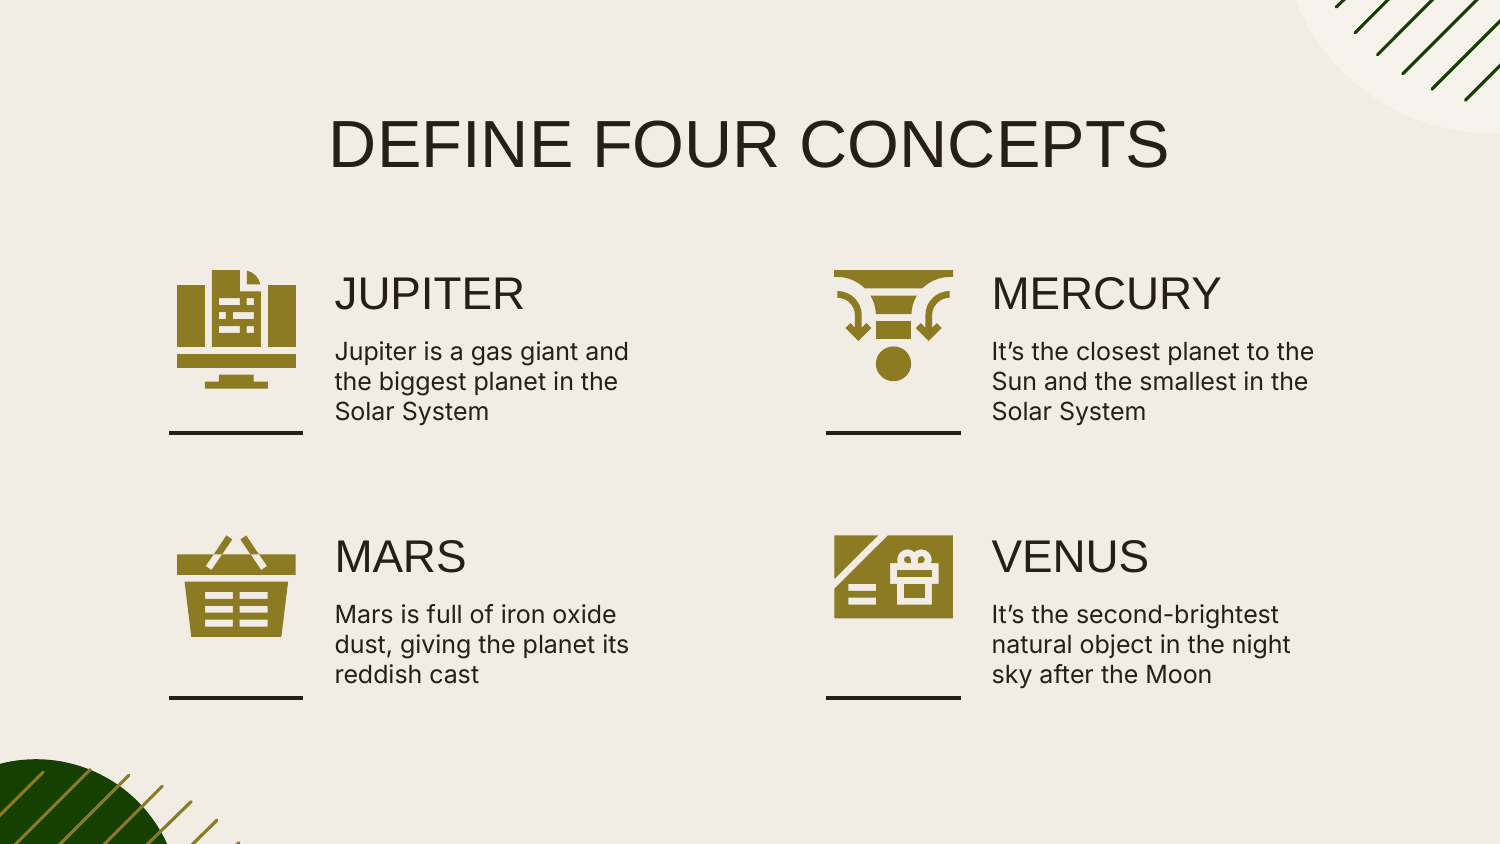

# DEFINE FOUR CONCEPTS
MERCURY
JUPITER

It’s the closest planet to the Sun and the smallest in the Solar System
Jupiter is a gas giant and the biggest planet in the Solar System
VENUS
MARS

Mars is full of iron oxide dust, giving the planet its reddish cast
It’s the second-brightest natural object in the night sky after the Moon